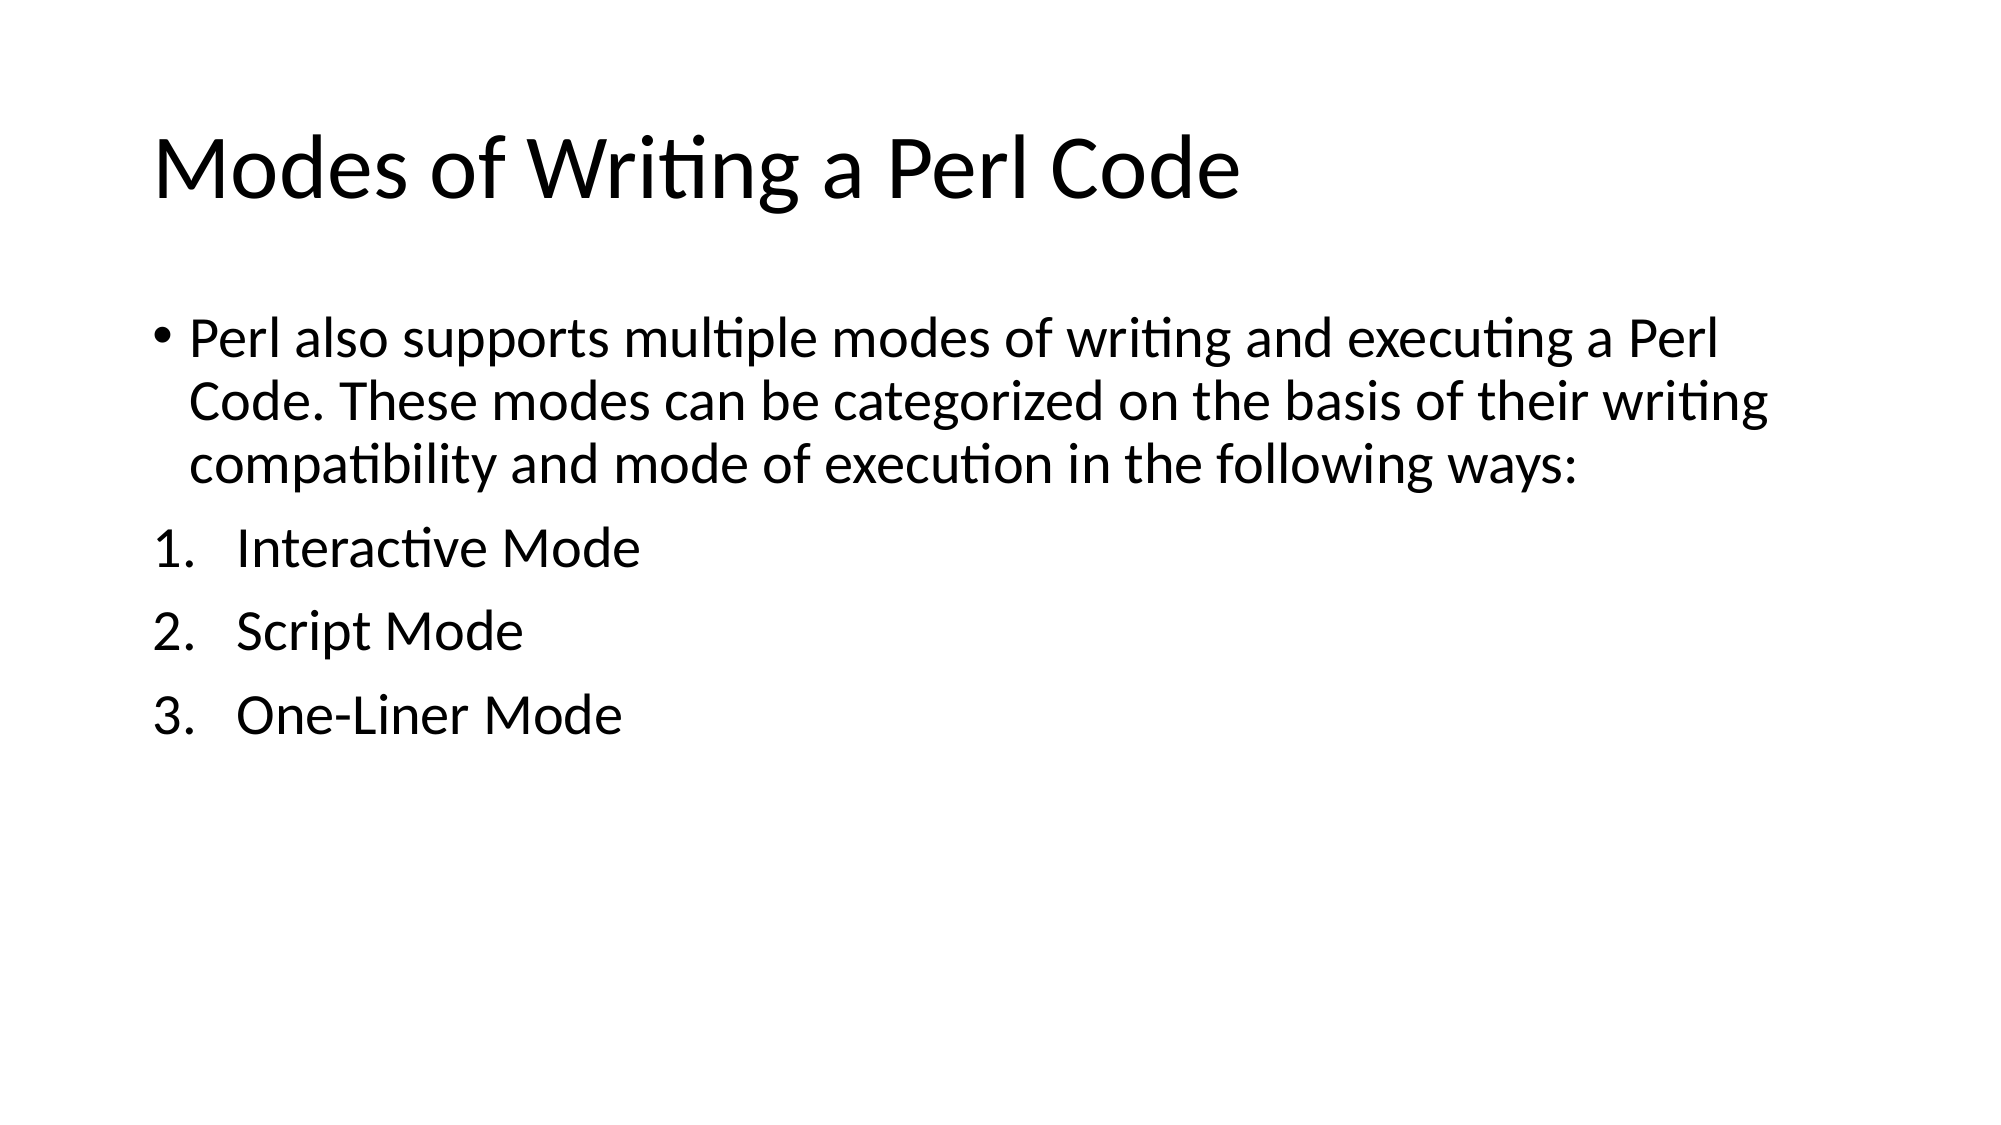

# Modes of Writing a Perl Code
Perl also supports multiple modes of writing and executing a Perl Code. These modes can be categorized on the basis of their writing compatibility and mode of execution in the following ways:
Interactive Mode
Script Mode
One-Liner Mode